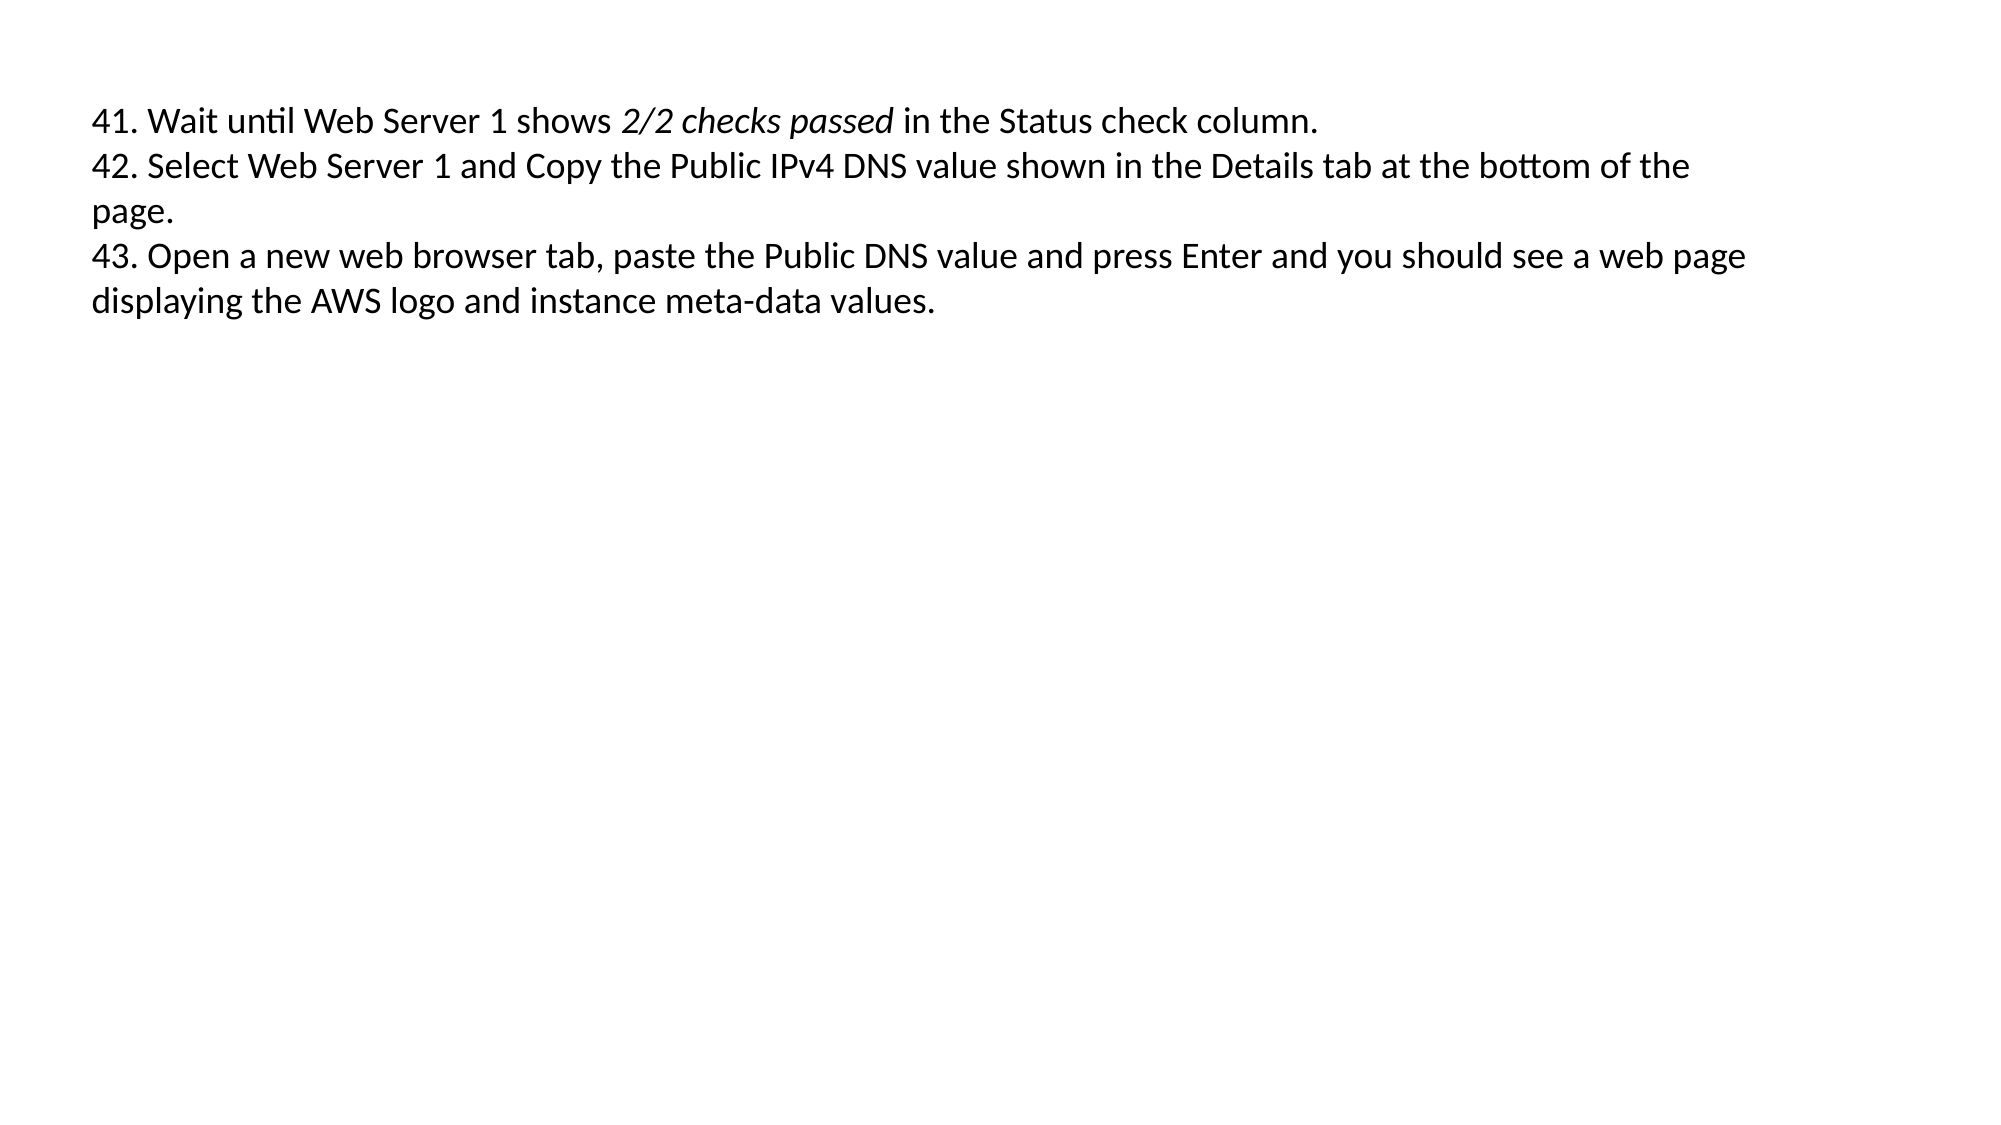

41. Wait until Web Server 1 shows 2/2 checks passed in the Status check column.
42. Select Web Server 1 and Copy the Public IPv4 DNS value shown in the Details tab at the bottom of the page.
43. Open a new web browser tab, paste the Public DNS value and press Enter and you should see a web page   displaying the AWS logo and instance meta-data values.